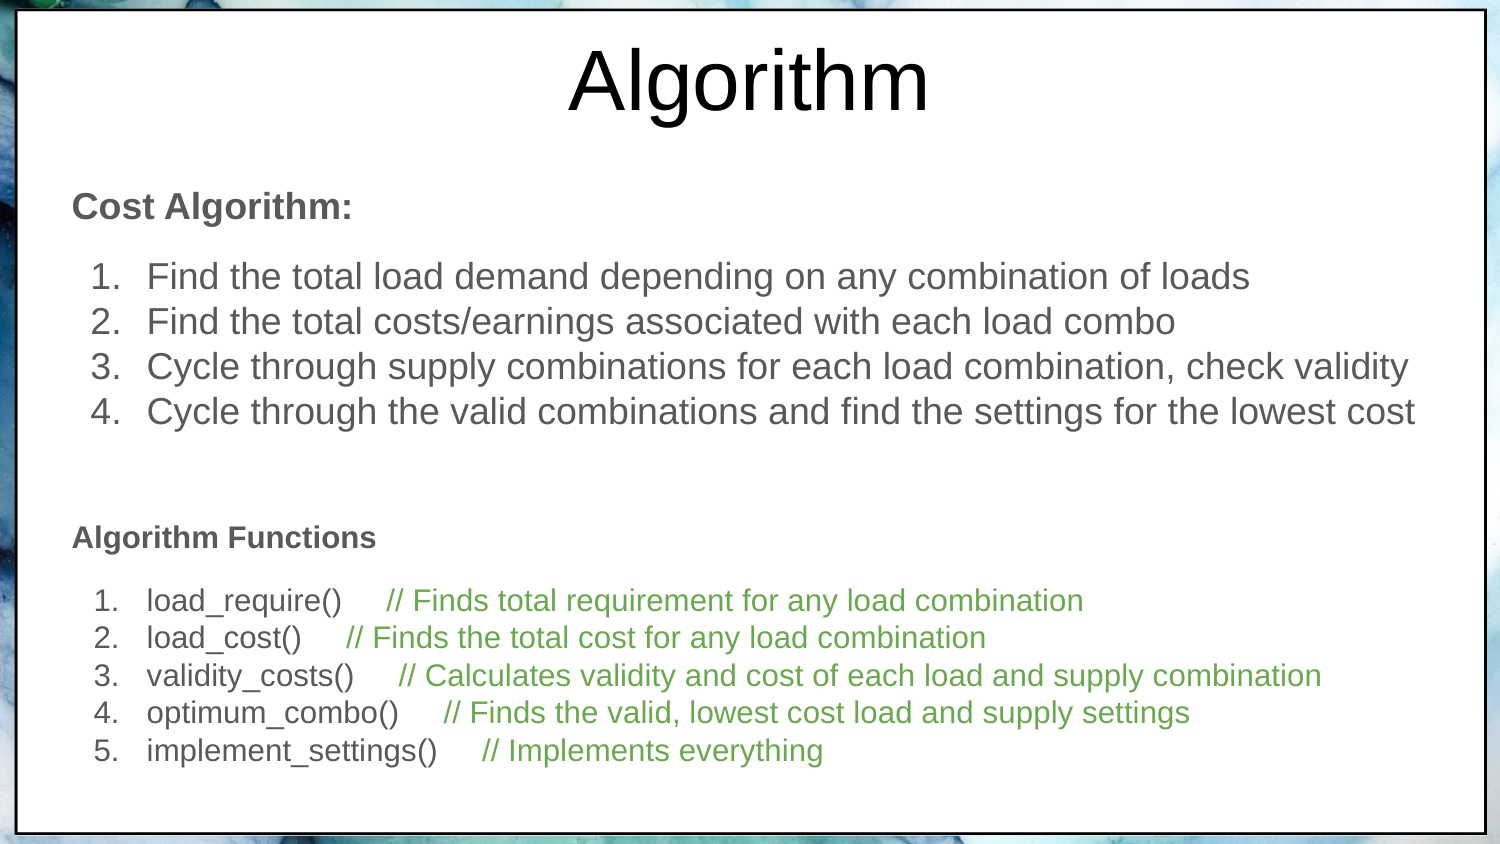

# Algorithm
Cost Algorithm:
Find the total load demand depending on any combination of loads
Find the total costs/earnings associated with each load combo
Cycle through supply combinations for each load combination, check validity
Cycle through the valid combinations and find the settings for the lowest cost

Algorithm Functions
load_require()     // Finds total requirement for any load combination
load_cost()     // Finds the total cost for any load combination
validity_costs()     // Calculates validity and cost of each load and supply combination
optimum_combo()     // Finds the valid, lowest cost load and supply settings
implement_settings()     // Implements everything